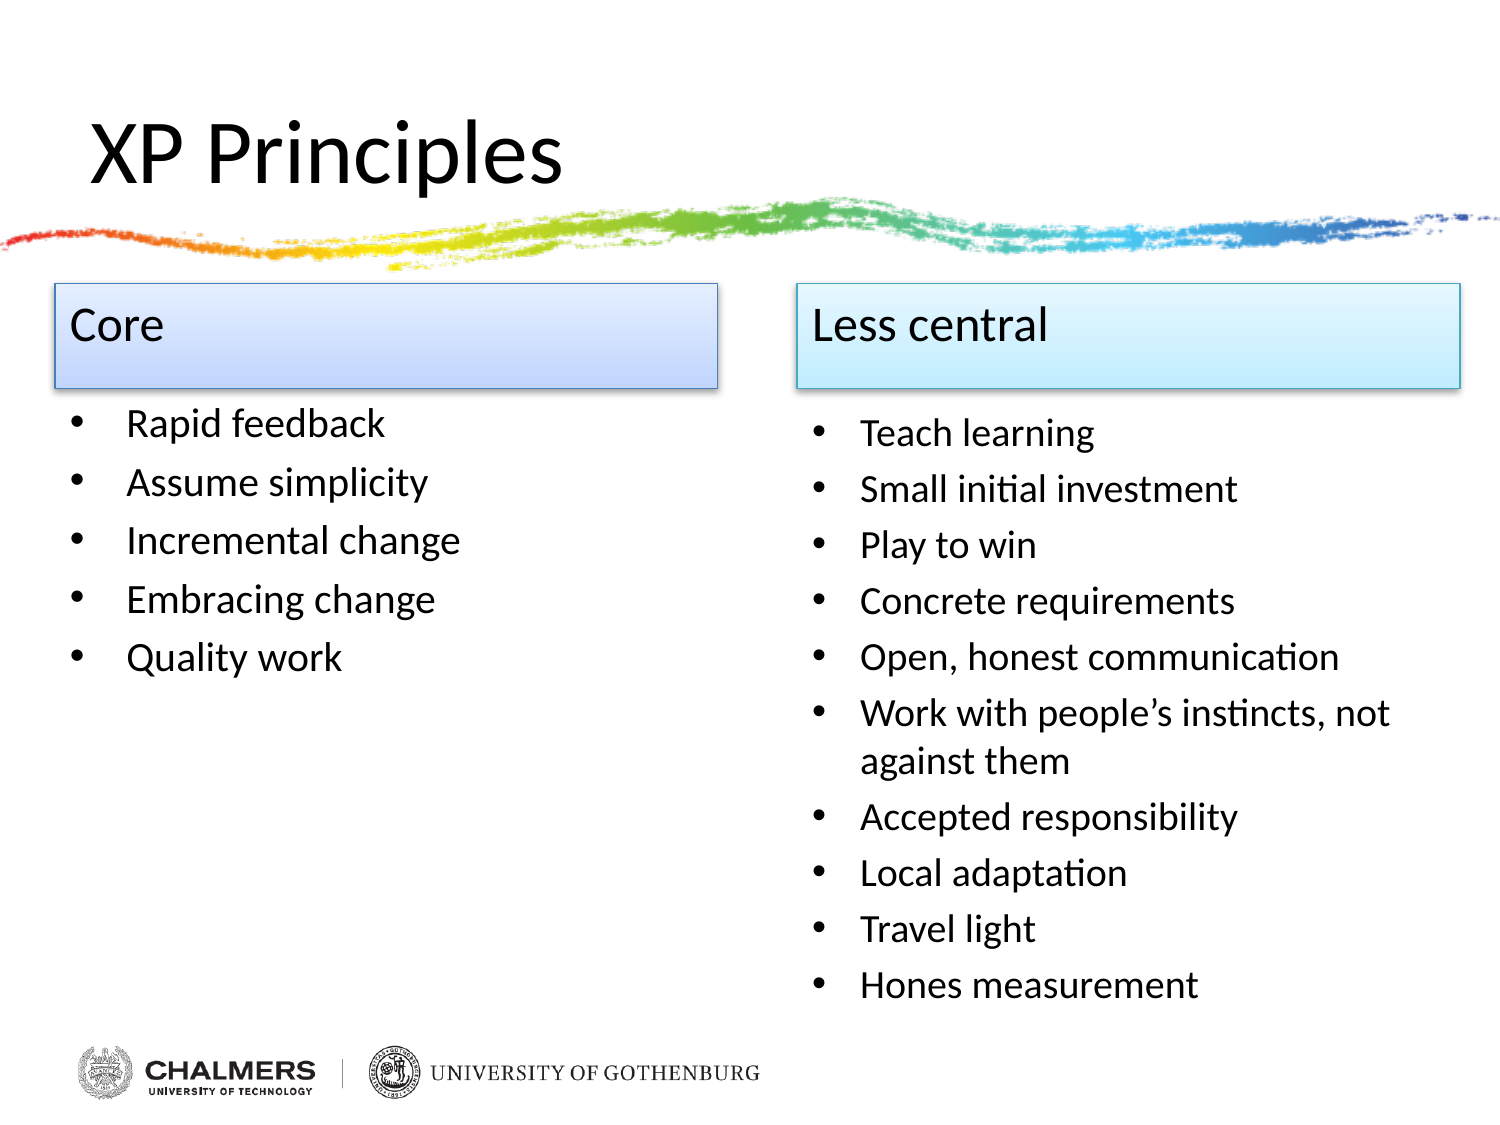

# XP Principles
Core
Less central
Rapid feedback
Assume simplicity
Incremental change
Embracing change
Quality work
Teach learning
Small initial investment
Play to win
Concrete requirements
Open, honest communication
Work with people’s instincts, not against them
Accepted responsibility
Local adaptation
Travel light
Hones measurement